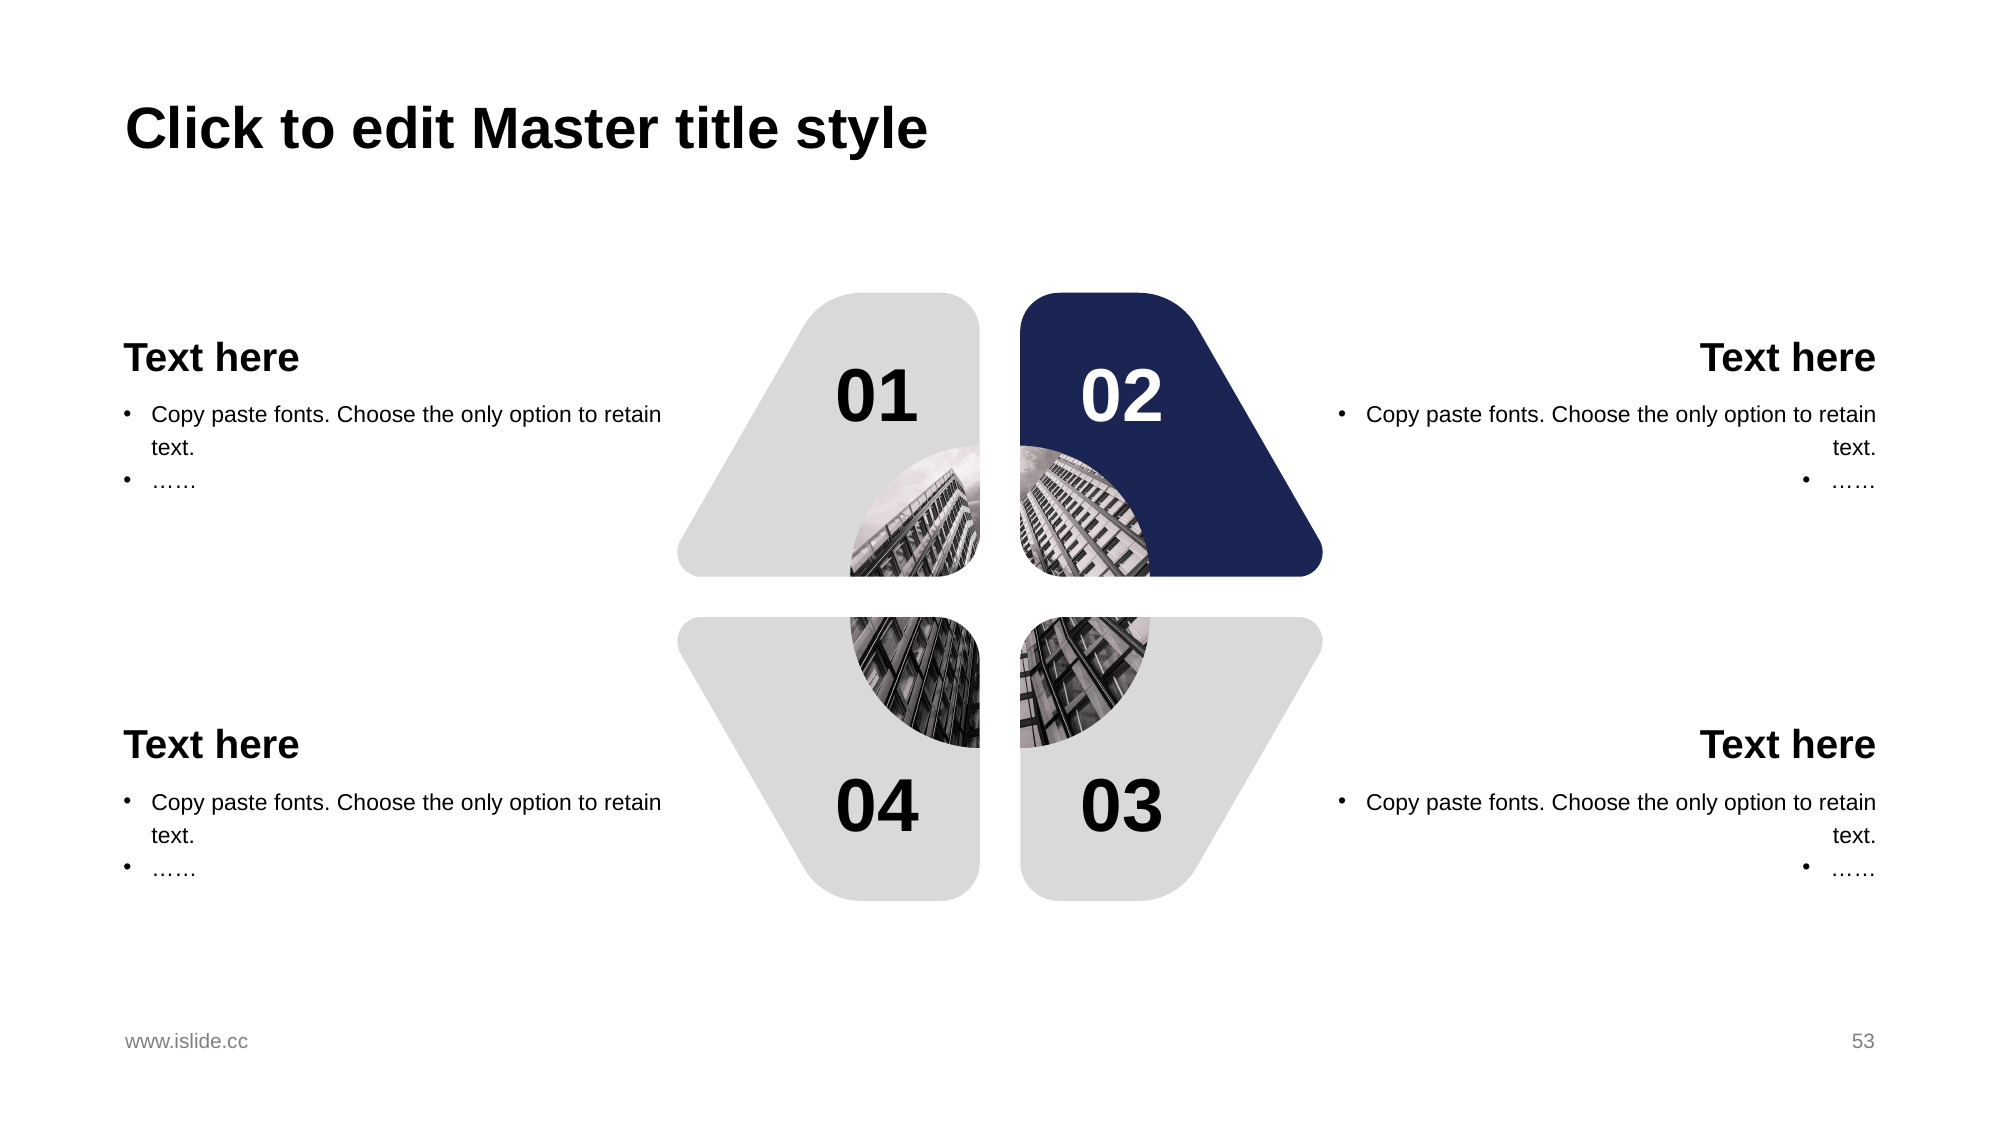

# Click to edit Master title style

01
02

04
03
Text here
Copy paste fonts. Choose the only option to retain text.
……
Text here
Copy paste fonts. Choose the only option to retain text.
……
Text here
Copy paste fonts. Choose the only option to retain text.
……
Text here
Copy paste fonts. Choose the only option to retain text.
……
www.islide.cc
53